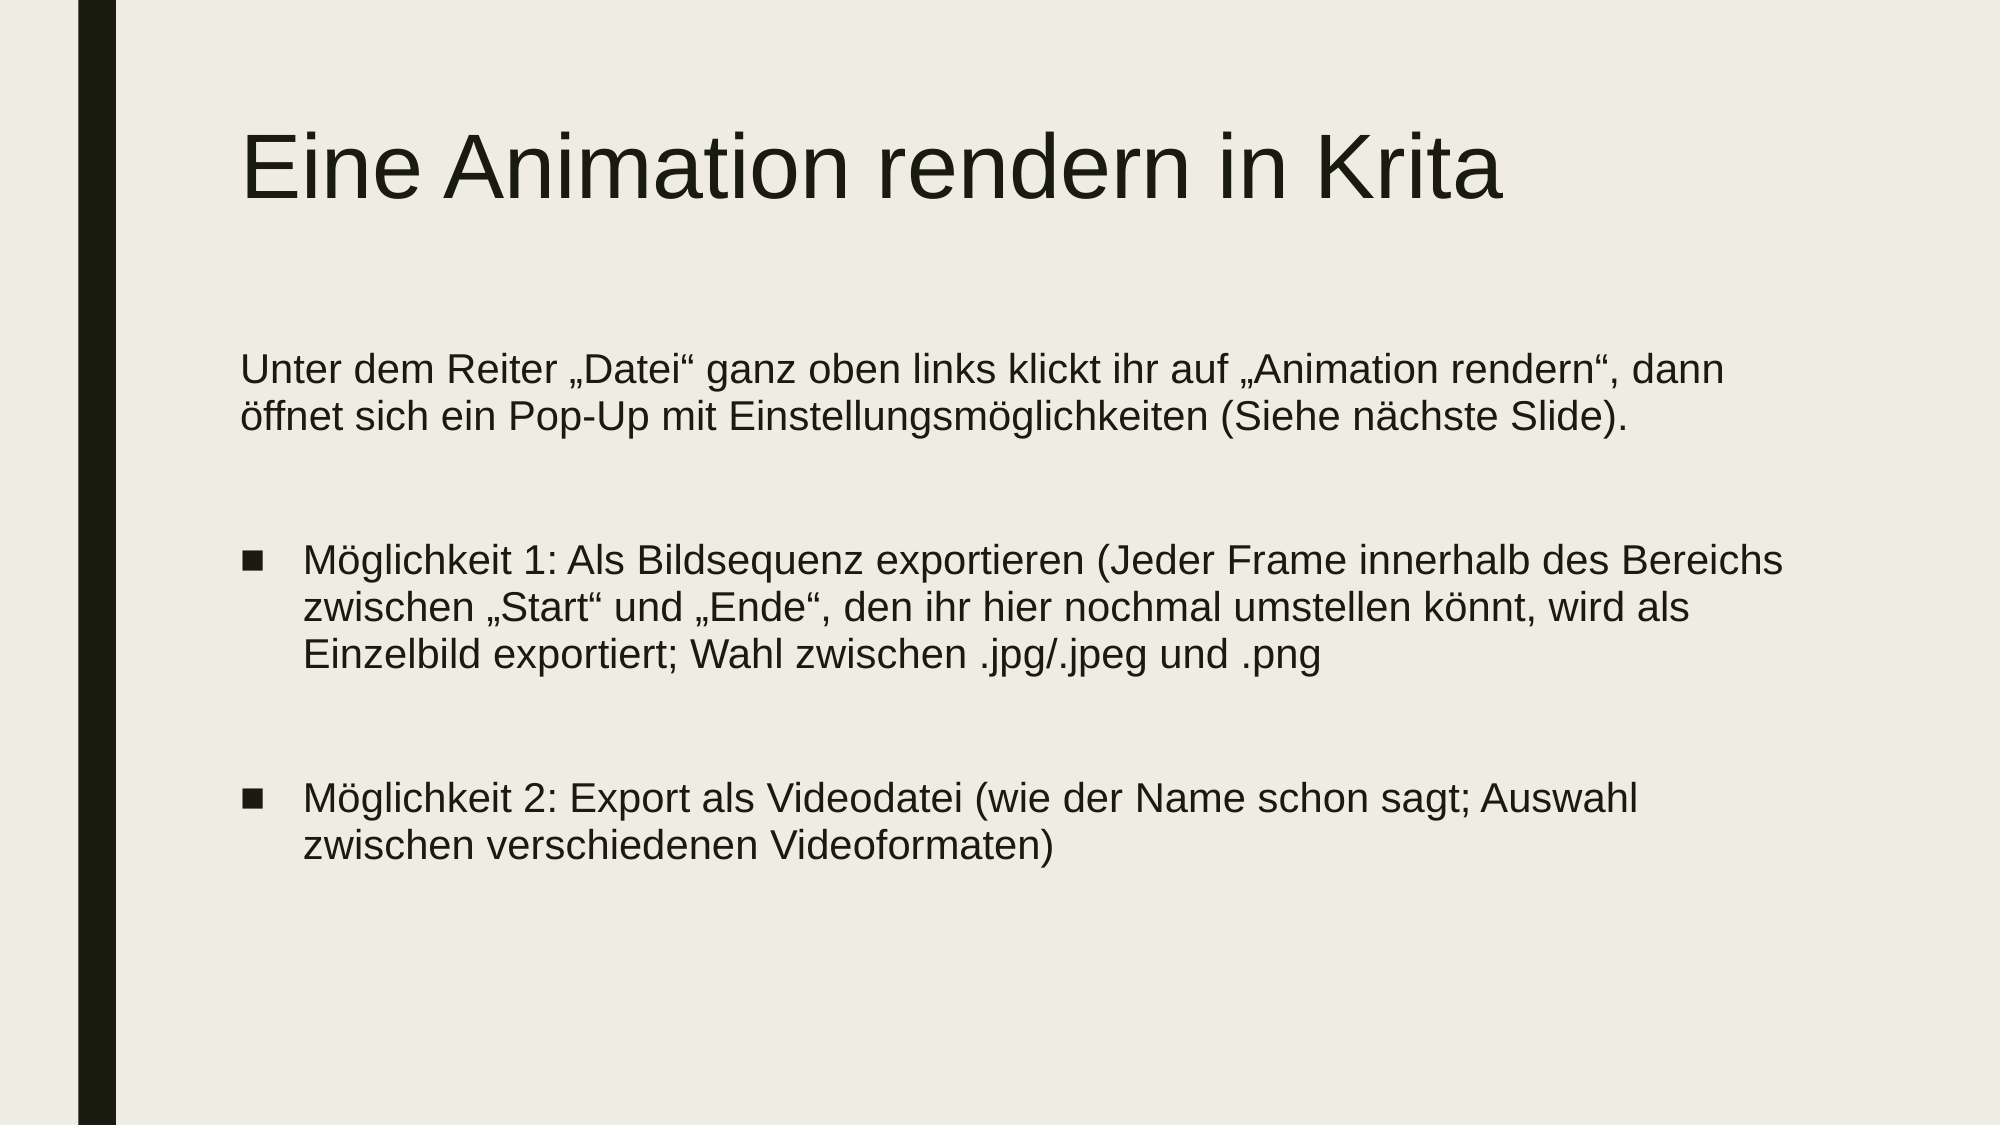

# Eine Animation rendern in Krita
Unter dem Reiter „Datei“ ganz oben links klickt ihr auf „Animation rendern“, dann öffnet sich ein Pop-Up mit Einstellungsmöglichkeiten (Siehe nächste Slide).

Möglichkeit 1: Als Bildsequenz exportieren (Jeder Frame innerhalb des Bereichs zwischen „Start“ und „Ende“, den ihr hier nochmal umstellen könnt, wird als Einzelbild exportiert; Wahl zwischen .jpg/.jpeg und .png

Möglichkeit 2: Export als Videodatei (wie der Name schon sagt; Auswahl zwischen verschiedenen Videoformaten)